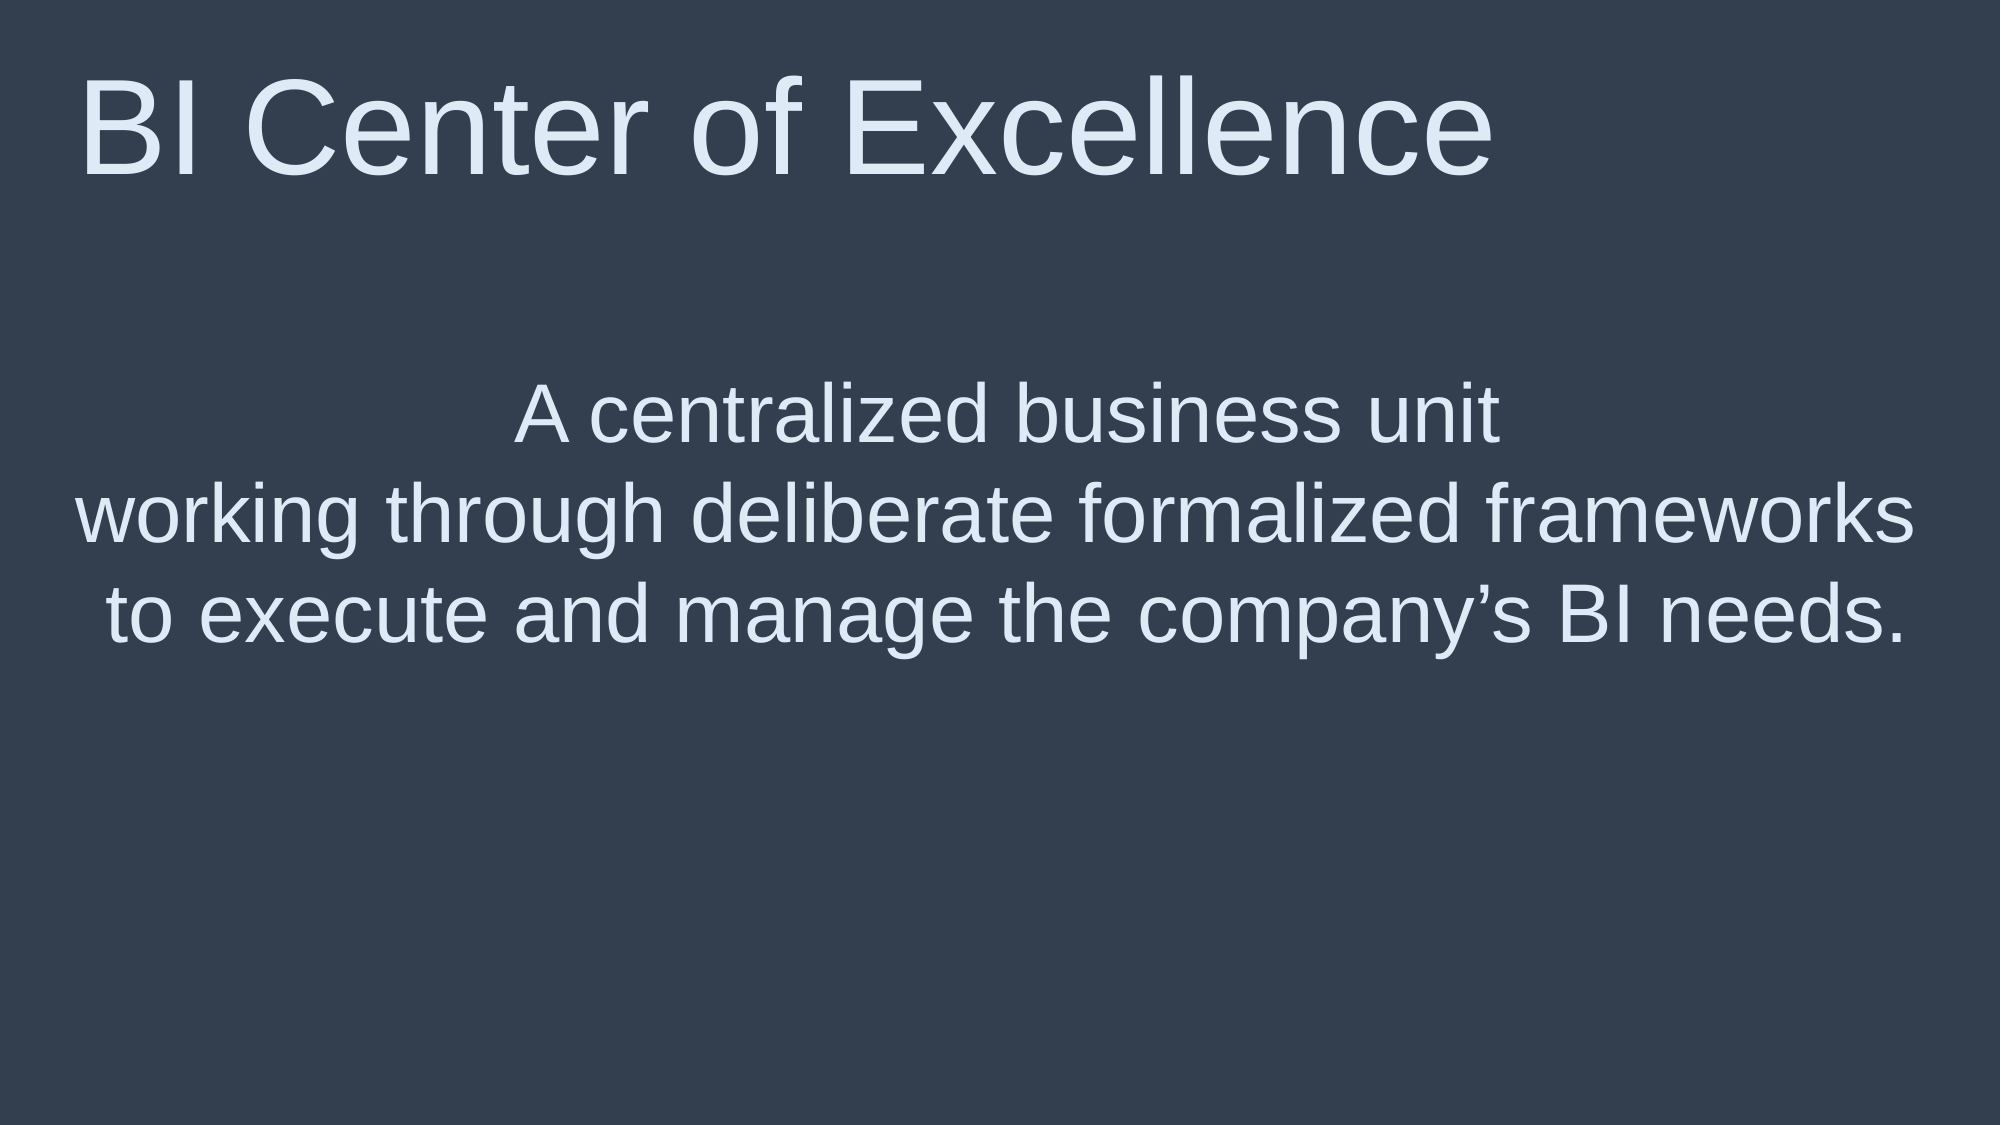

# BI Center of Excellence
A centralized business unit
working through deliberate formalized frameworks
to execute and manage the company’s BI needs.